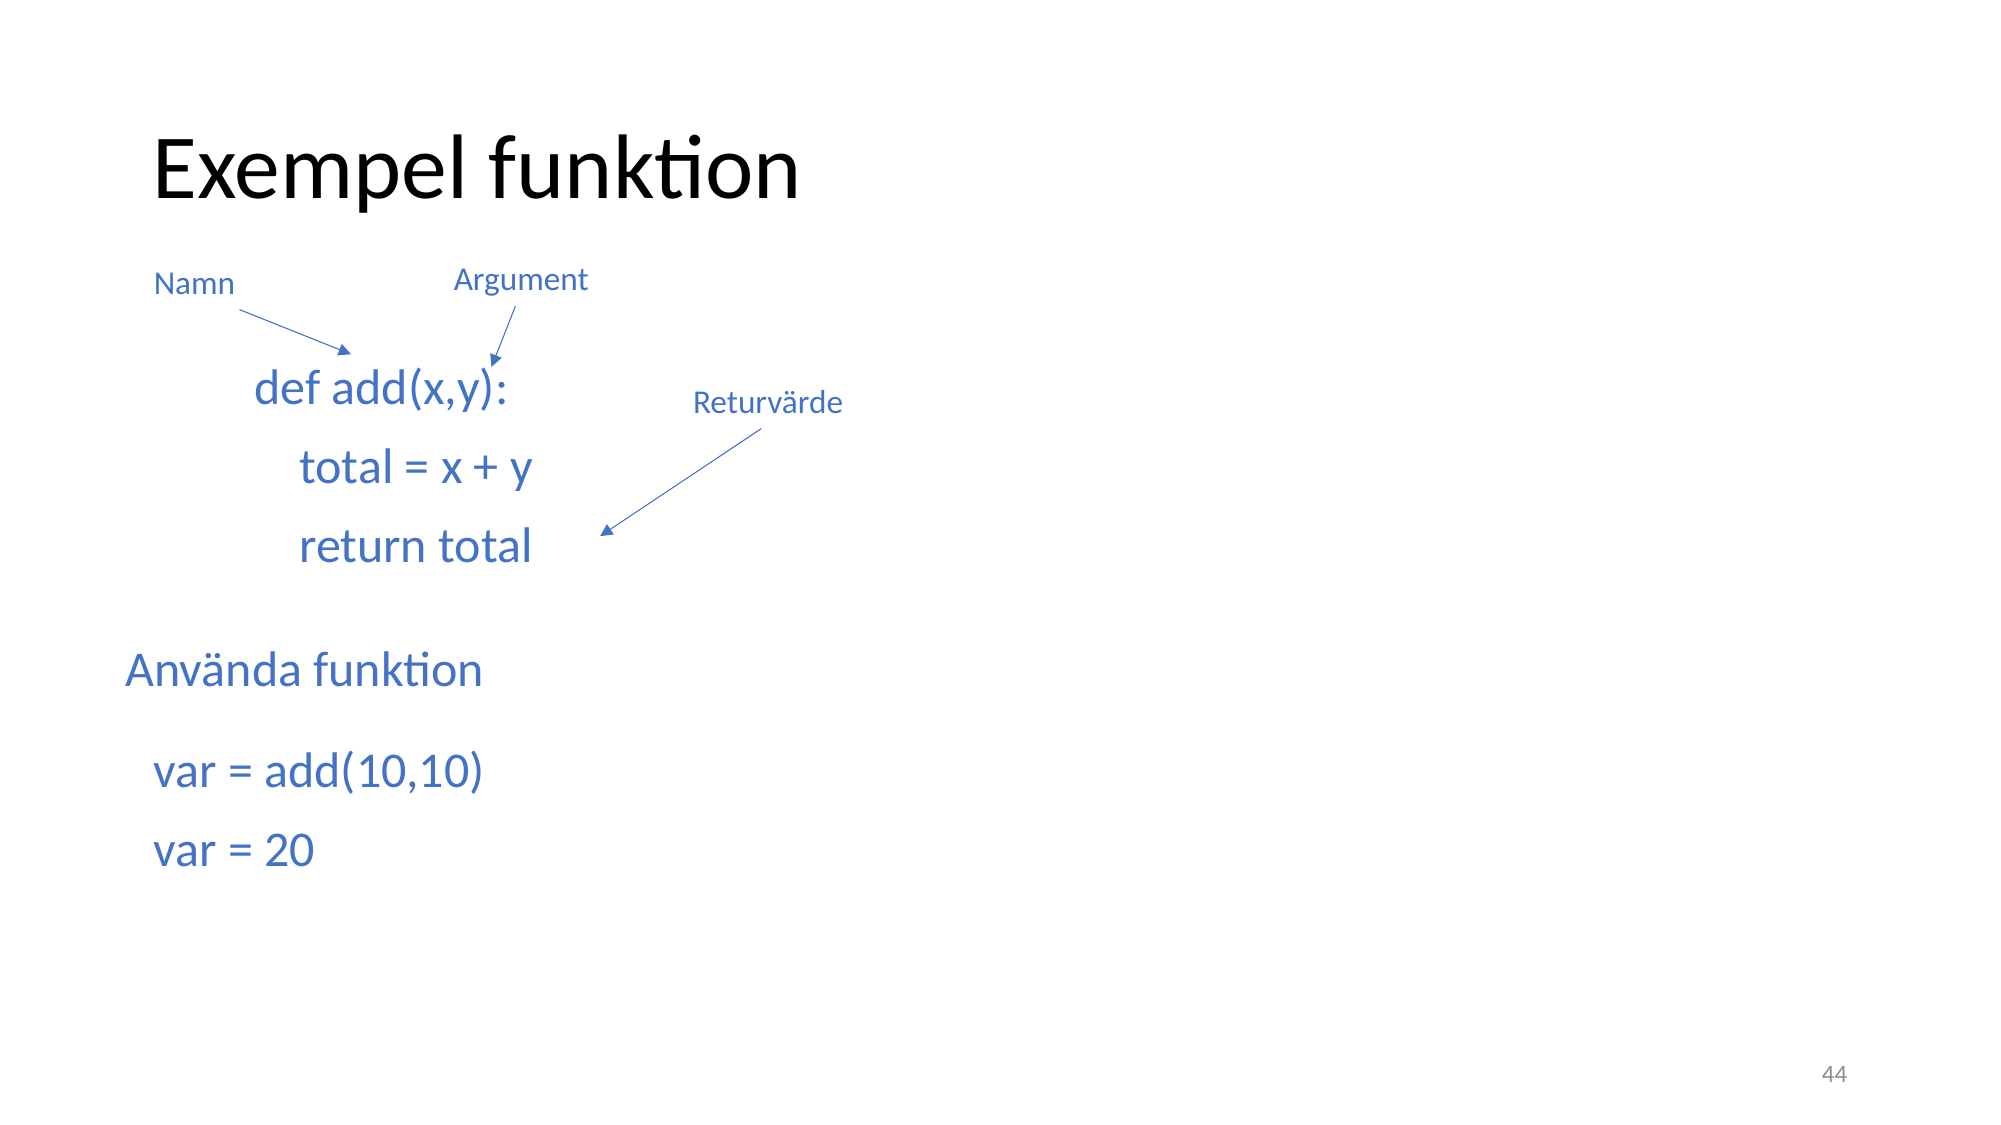

# Exempel funktion
Argument
Namn
def add(x,y):
    total = x + y
    return total
Returvärde
Använda funktion
var = add(10,10)
var = 20
44